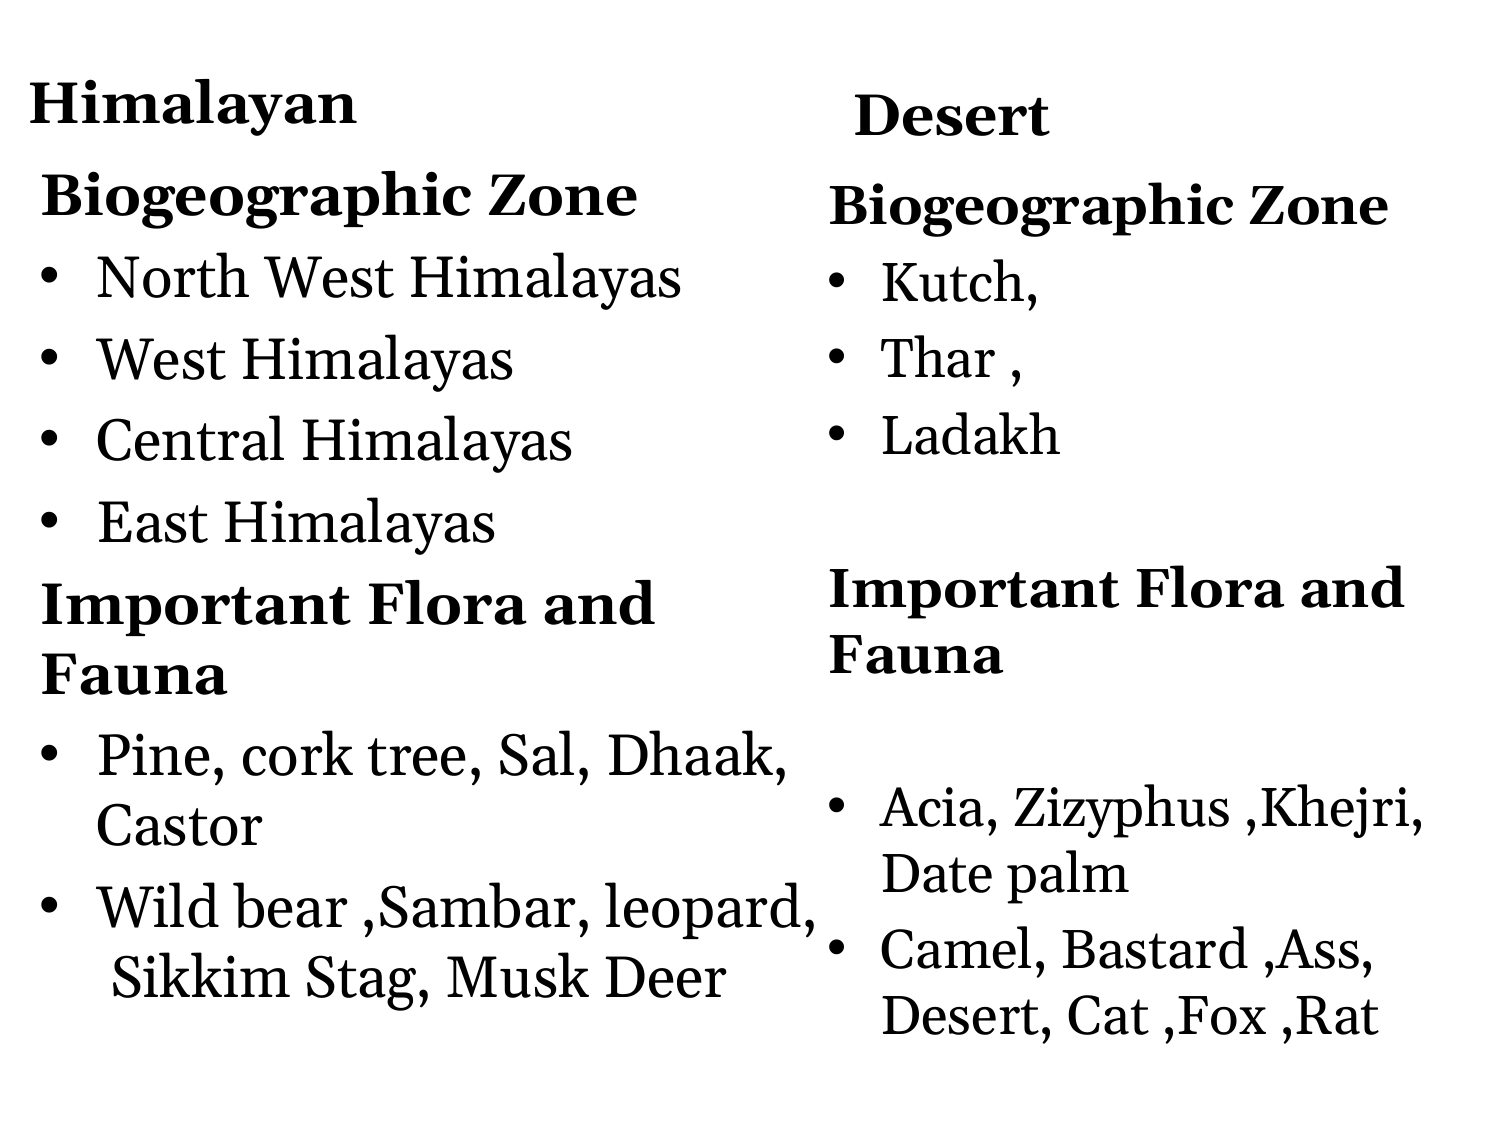

Himalayan
Desert
Biogeographic Zone
North West Himalayas
West Himalayas
Central Himalayas
East Himalayas
Important Flora and Fauna
Pine, cork tree, Sal, Dhaak, Castor
Wild bear ,Sambar, leopard,  Sikkim Stag, Musk Deer
Biogeographic Zone
Kutch,
Thar ,
Ladakh

Important Flora and Fauna

Acia, Zizyphus ,Khejri, Date palm
Camel, Bastard ,Ass, Desert, Cat ,Fox ,Rat